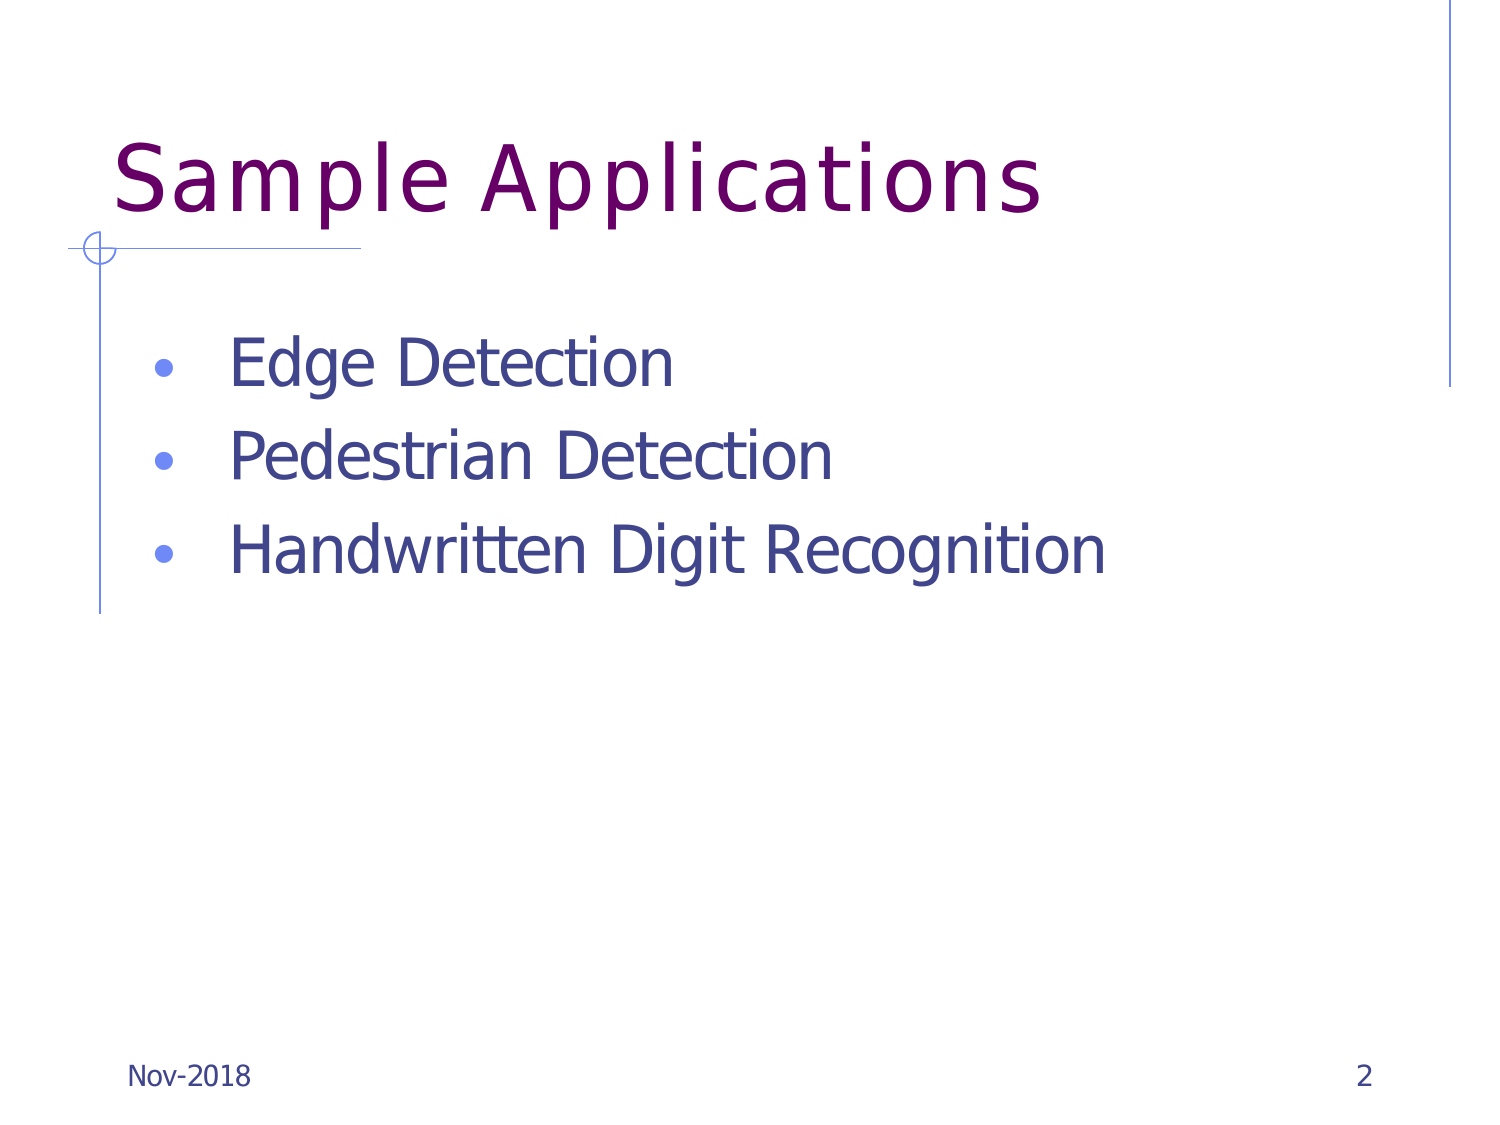

# Sample Applications
 Edge Detection
 Pedestrian Detection
 Handwritten Digit Recognition

Nov-2018
2